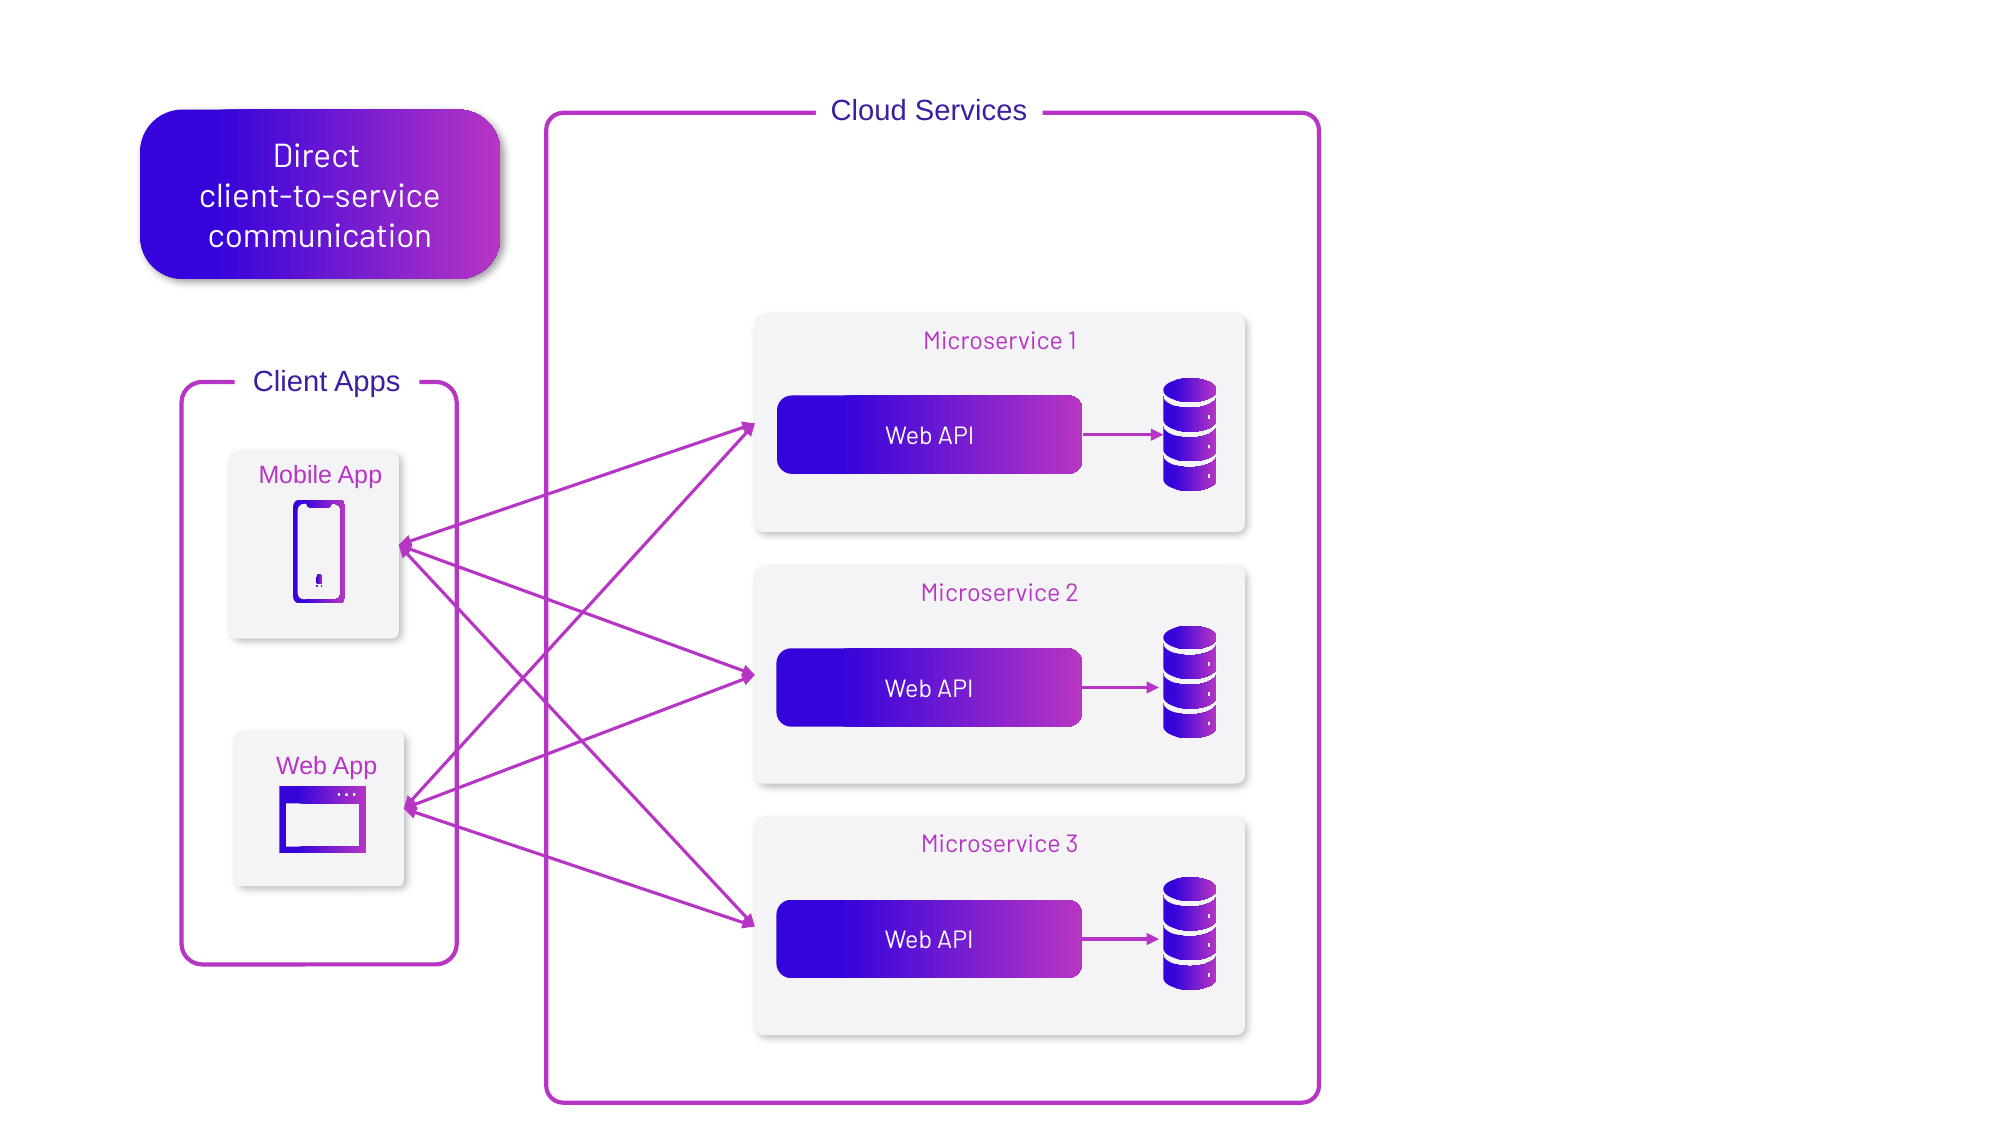

Cloud Services
Direct
client-to-service communication

Microservice 1

Web API
Client Apps

Mobile App

Microservice 2

Web API

Web App

Microservice 3

Web API